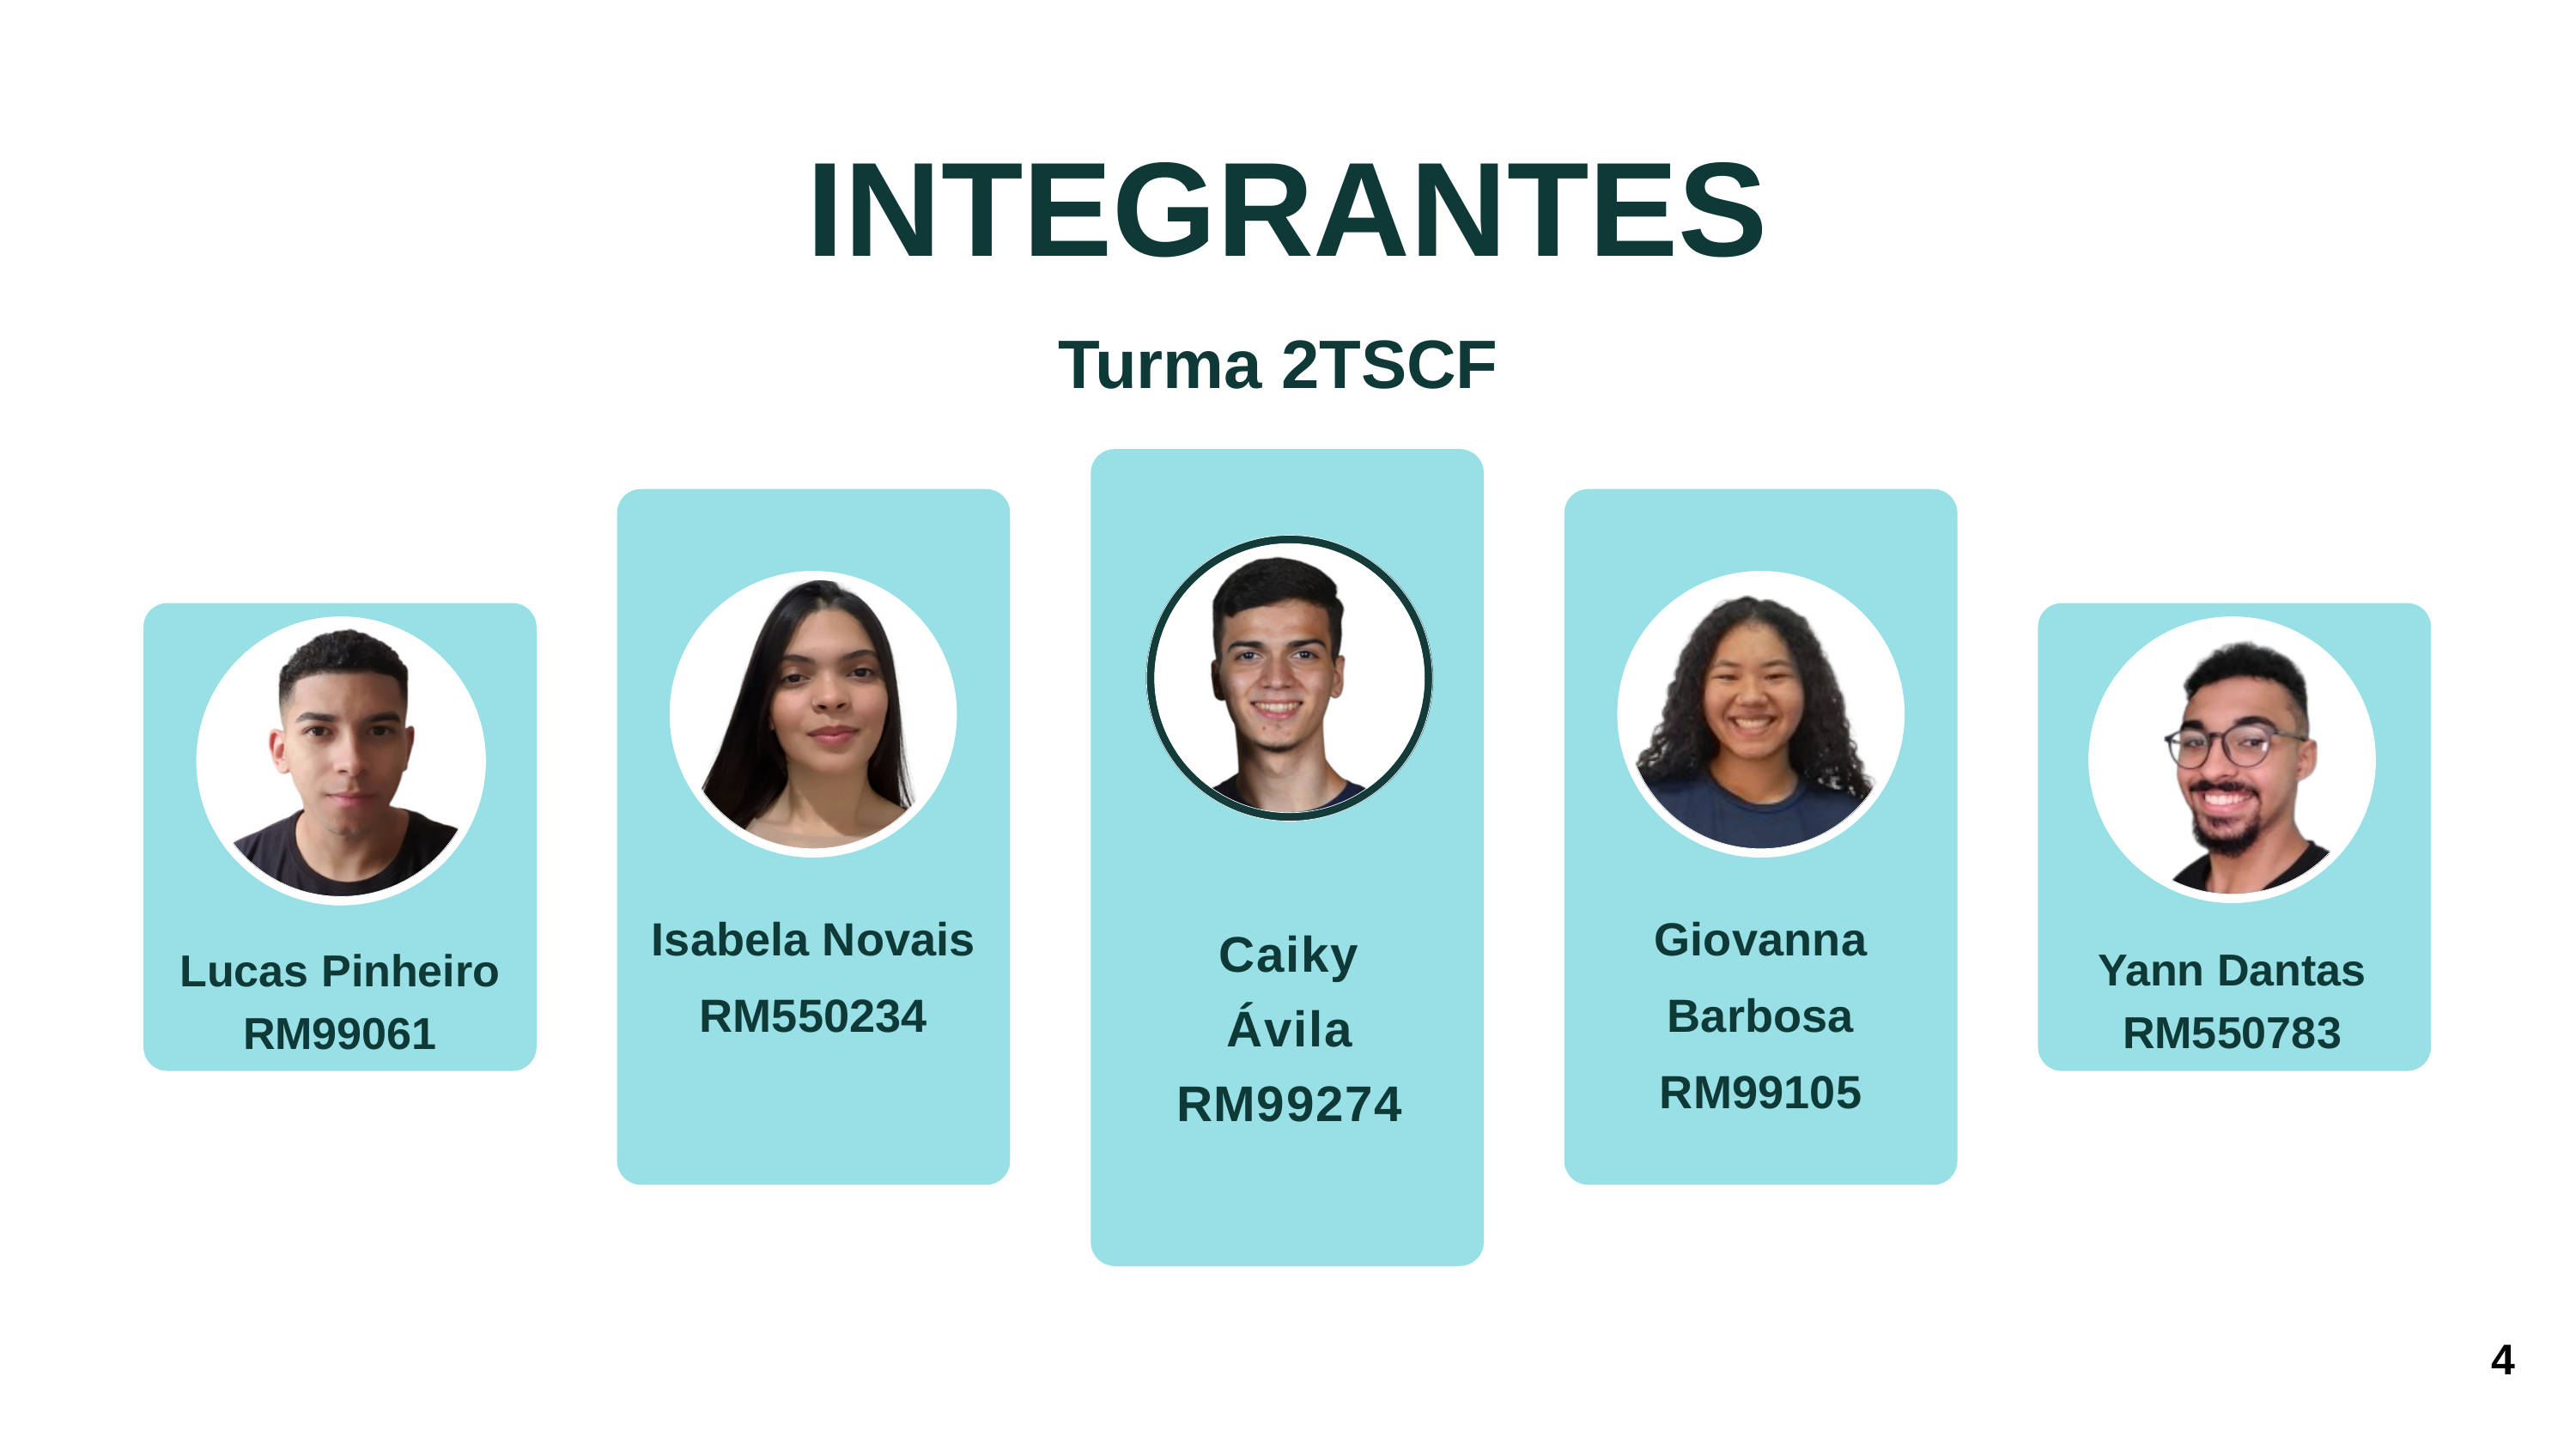

INTEGRANTES
Turma 2TSCF

Isabela Novais
RM550234
Giovanna Barbosa
RM99105
Caiky Ávila
RM99274
Yann Dantas RM550783
Lucas Pinheiro RM99061
4